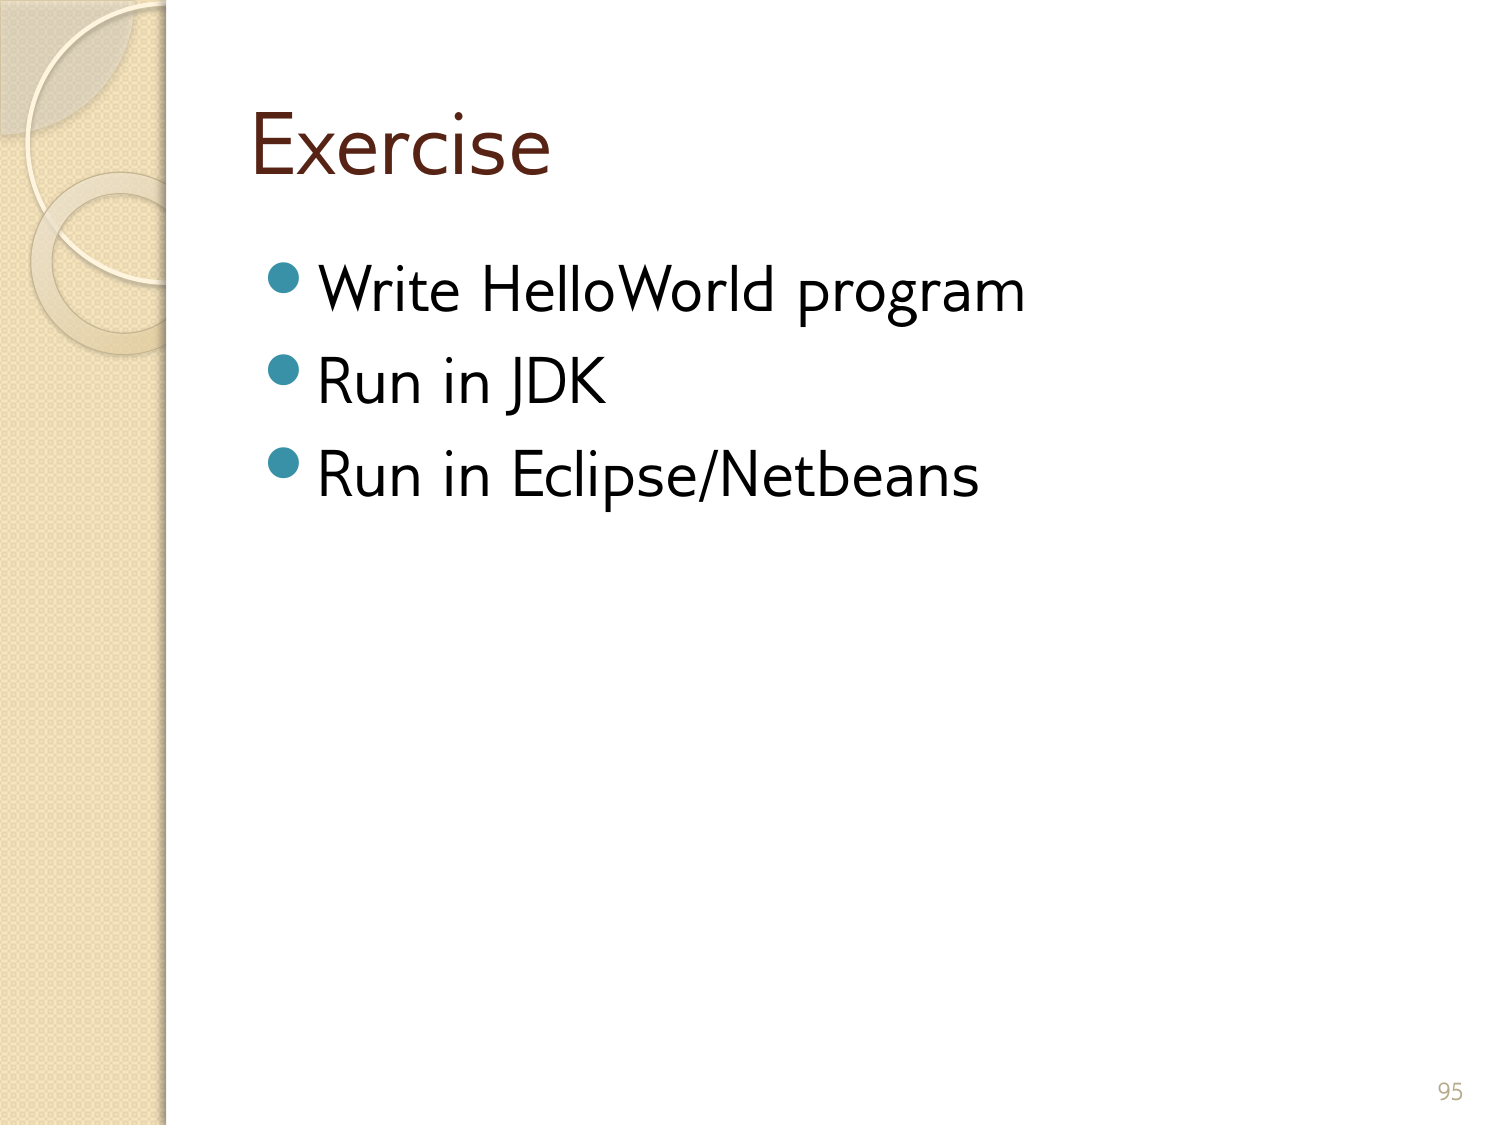

# Exercise
Write HelloWorld program
Run in JDK
Run in Eclipse/Netbeans
95